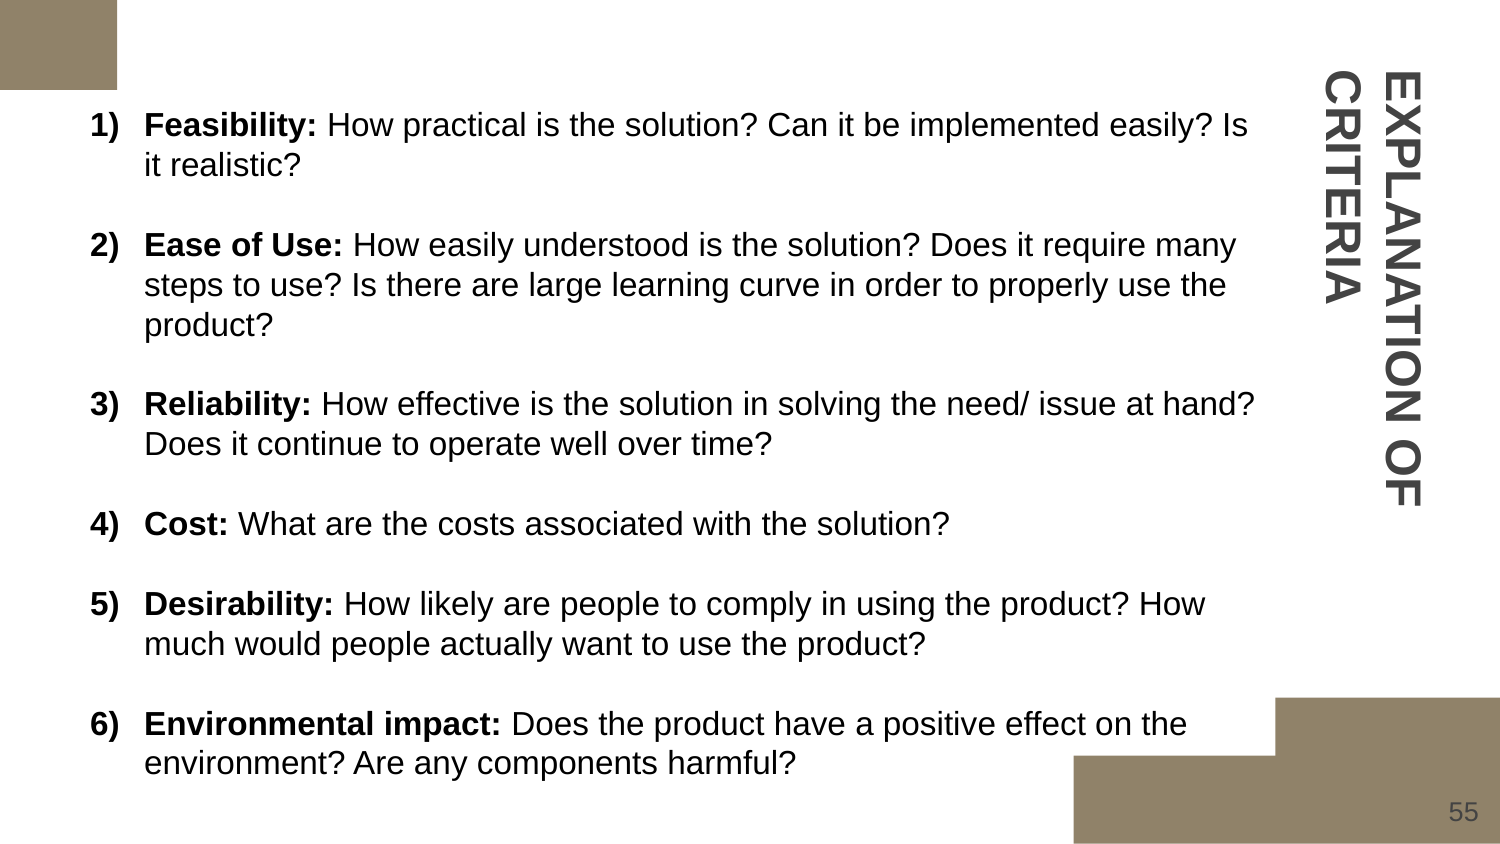

Feasibility: How practical is the solution? Can it be implemented easily? Is it realistic?

Ease of Use: How easily understood is the solution? Does it require many steps to use? Is there are large learning curve in order to properly use the product?

Reliability: How effective is the solution in solving the need/ issue at hand? Does it continue to operate well over time?

Cost: What are the costs associated with the solution?

Desirability: How likely are people to comply in using the product? How much would people actually want to use the product?

Environmental impact: Does the product have a positive effect on the environment? Are any components harmful?

# EXPLANATION OF CRITERIA

55